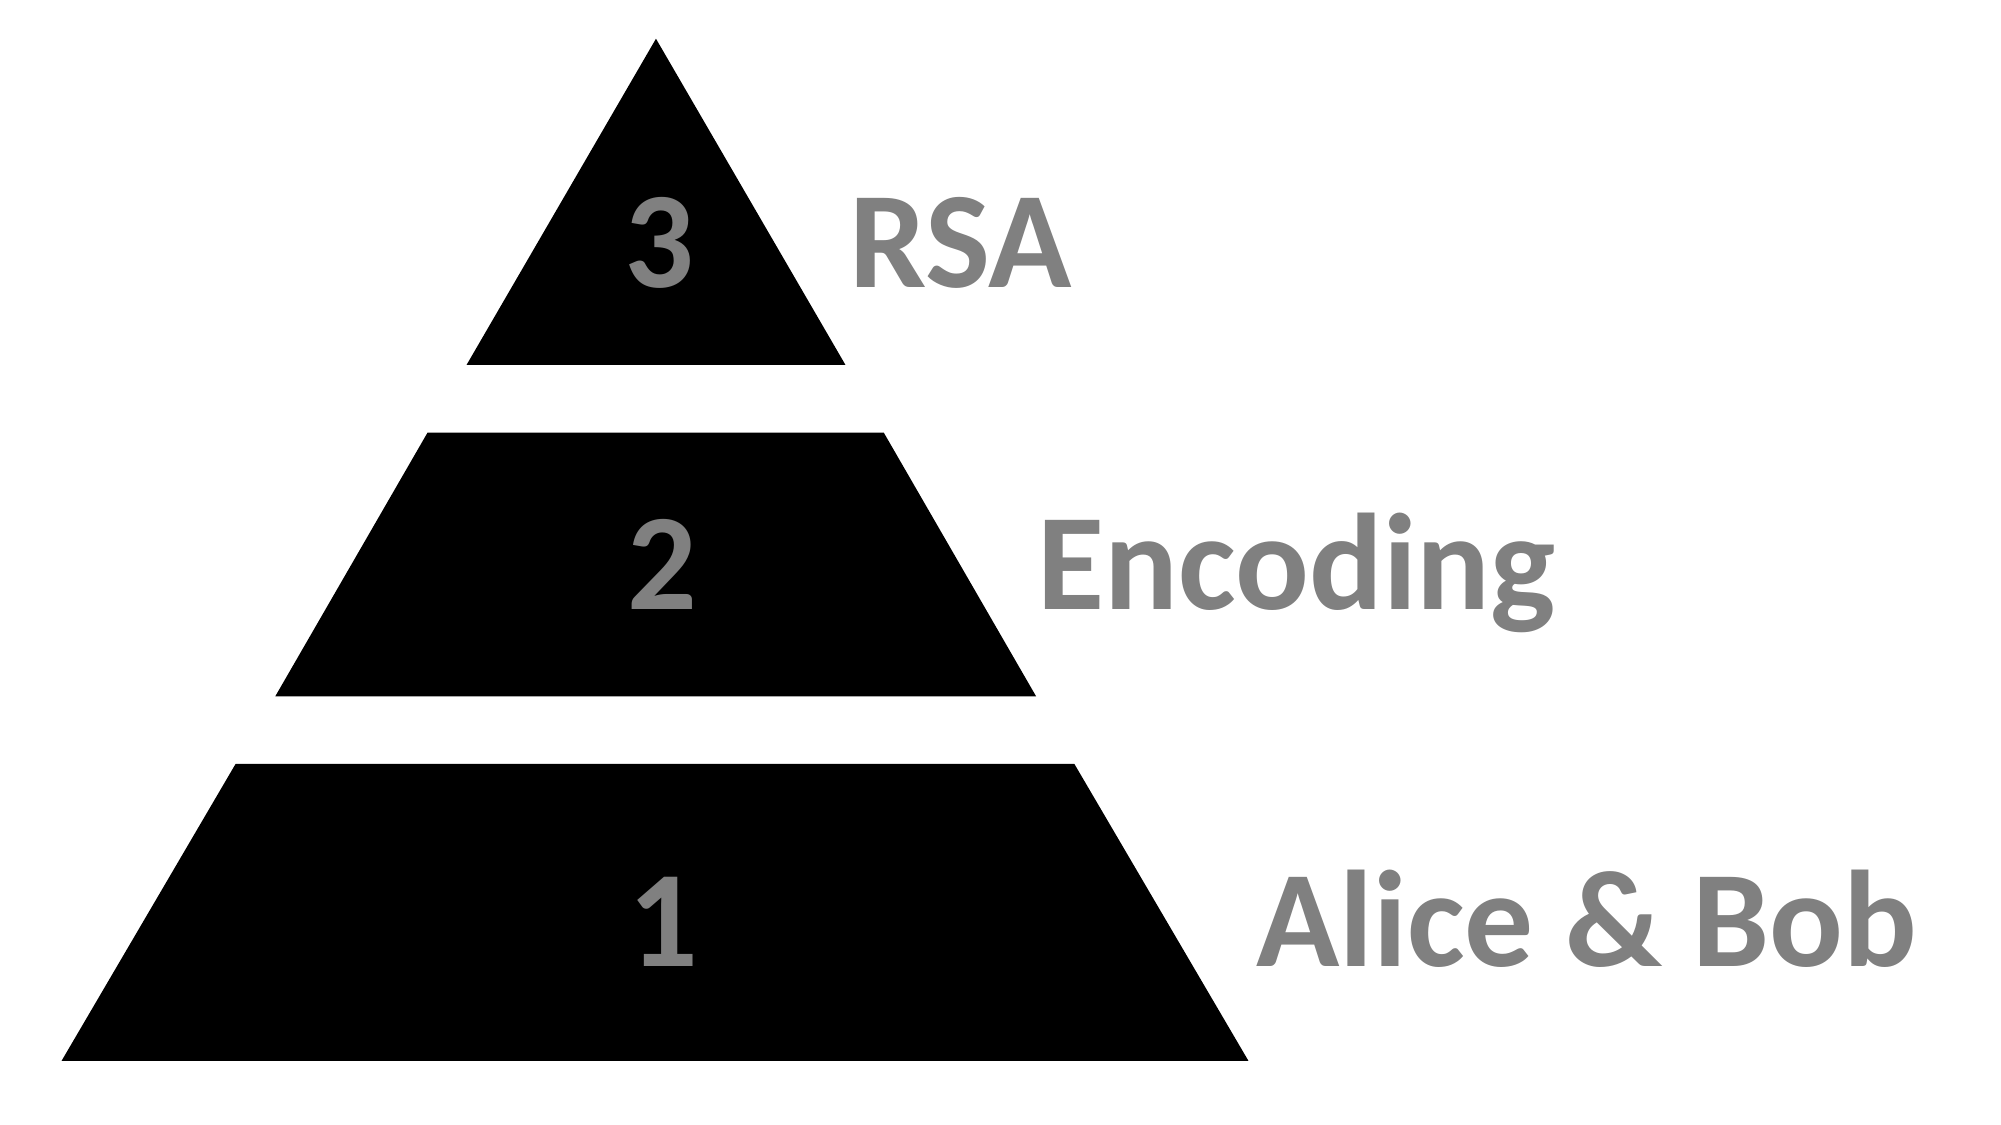

3     RSA

2           Encoding

1                  Alice & Bob